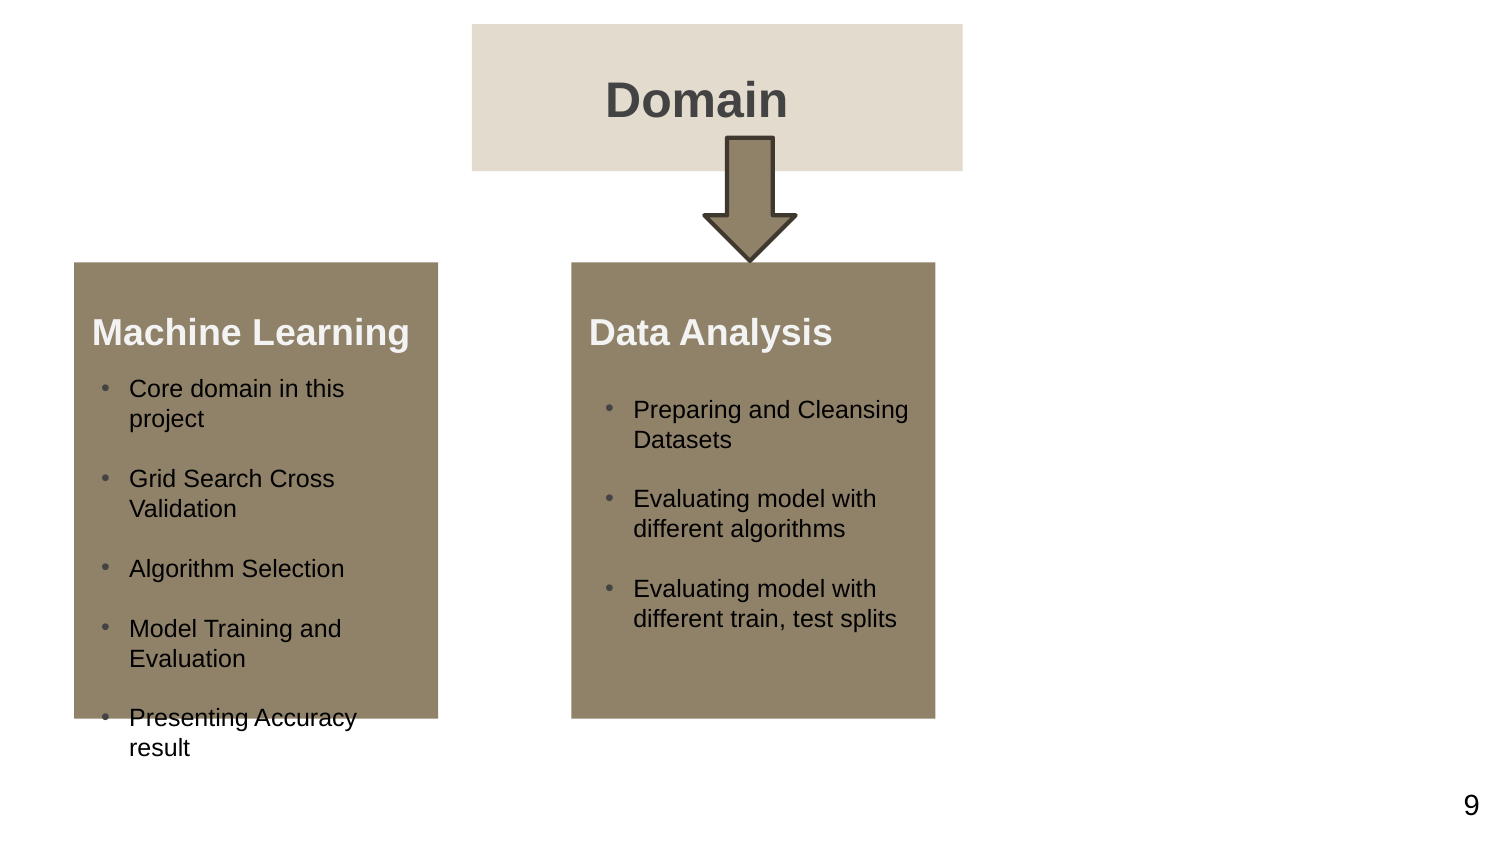

Domain

Machine Learning

Data Analysis
Core domain in this project

Grid Search Cross Validation

Algorithm Selection

Model Training and Evaluation

Presenting Accuracy result
Preparing and Cleansing Datasets

Evaluating model with different algorithms

Evaluating model with different train, test splits

9